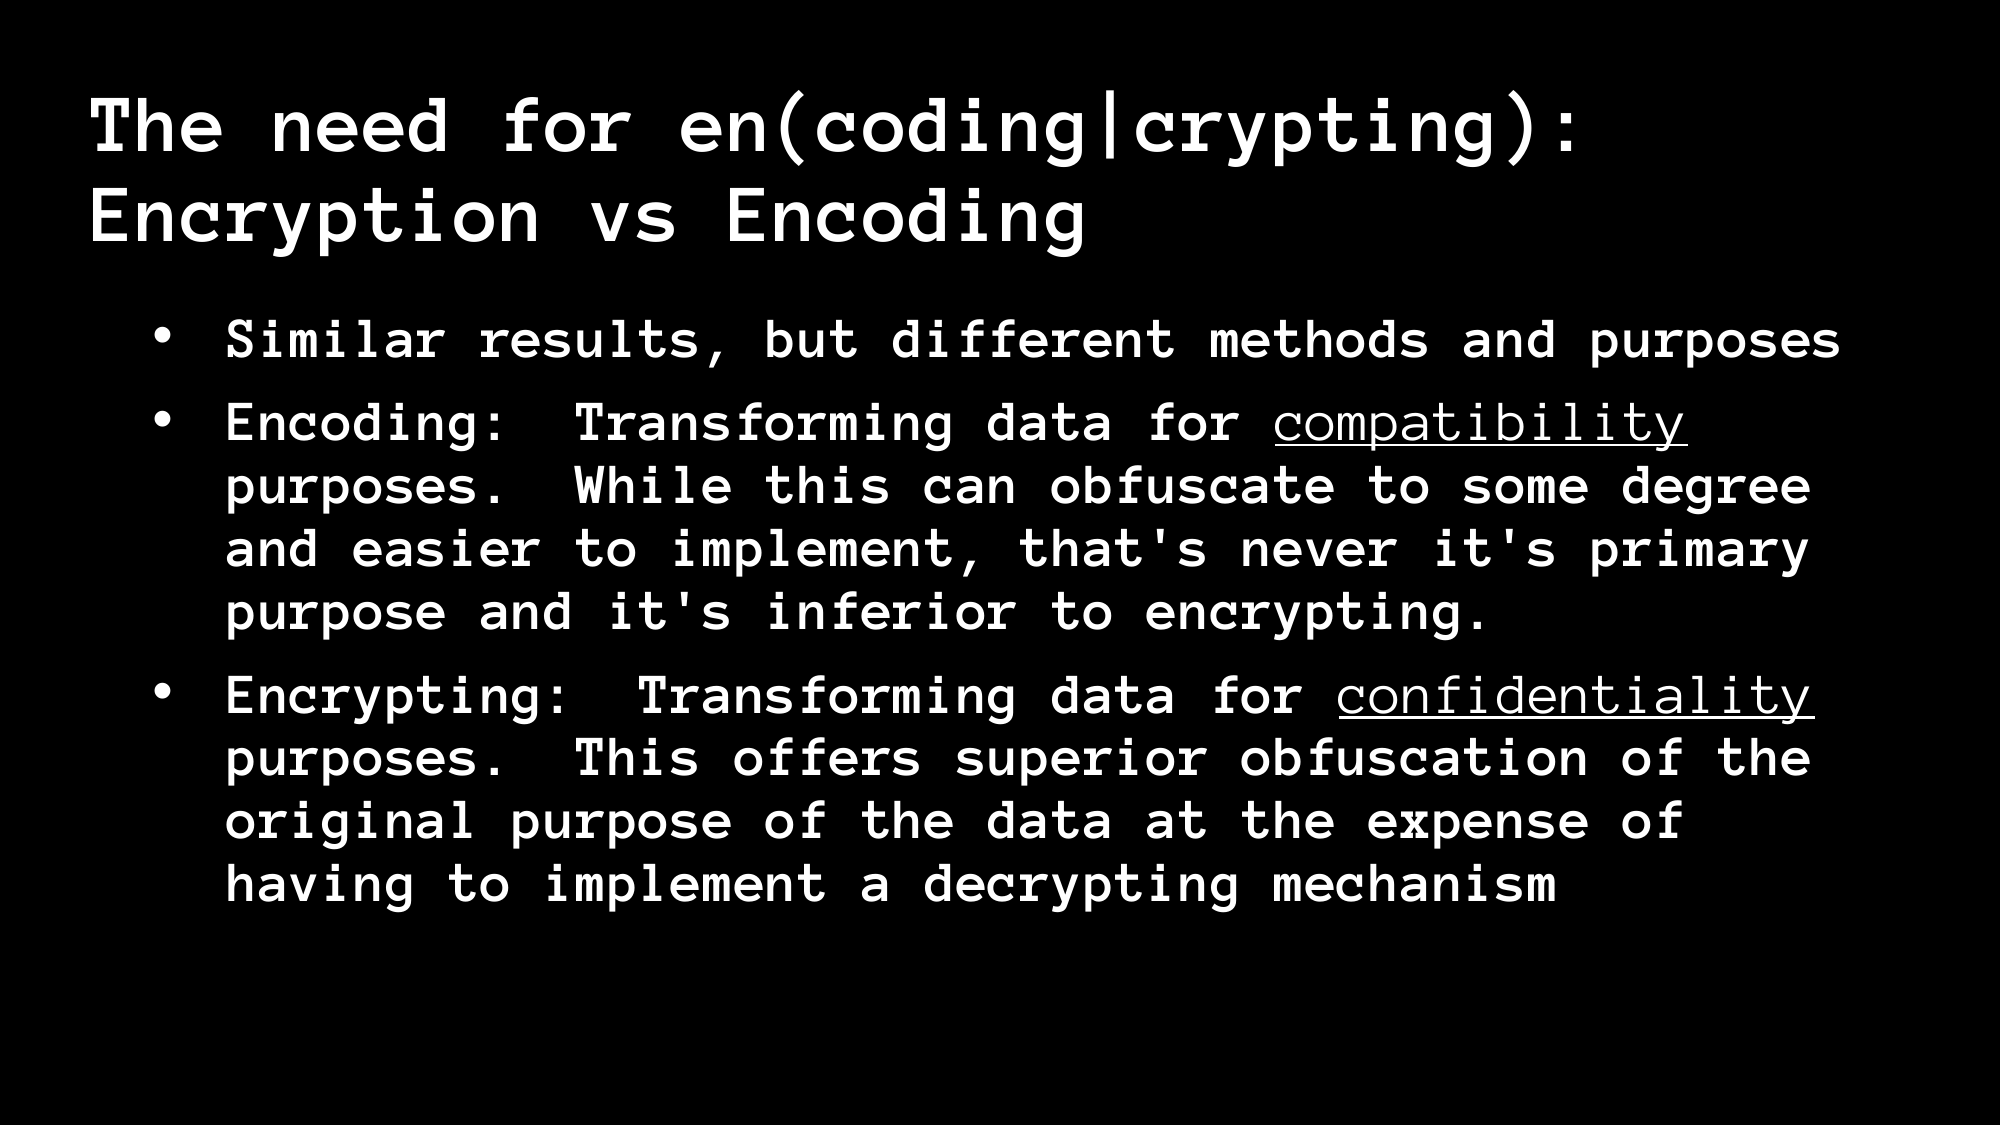

# The need for en(coding|crypting): Encryption vs Encoding
Similar results, but different methods and purposes
Encoding:  Transforming data for compatibility purposes.  While this can obfuscate to some degree and easier to implement, that's never it's primary purpose and it's inferior to encrypting.
Encrypting:  Transforming data for confidentiality purposes.  This offers superior obfuscation of the original purpose of the data at the expense of having to implement a decrypting mechanism